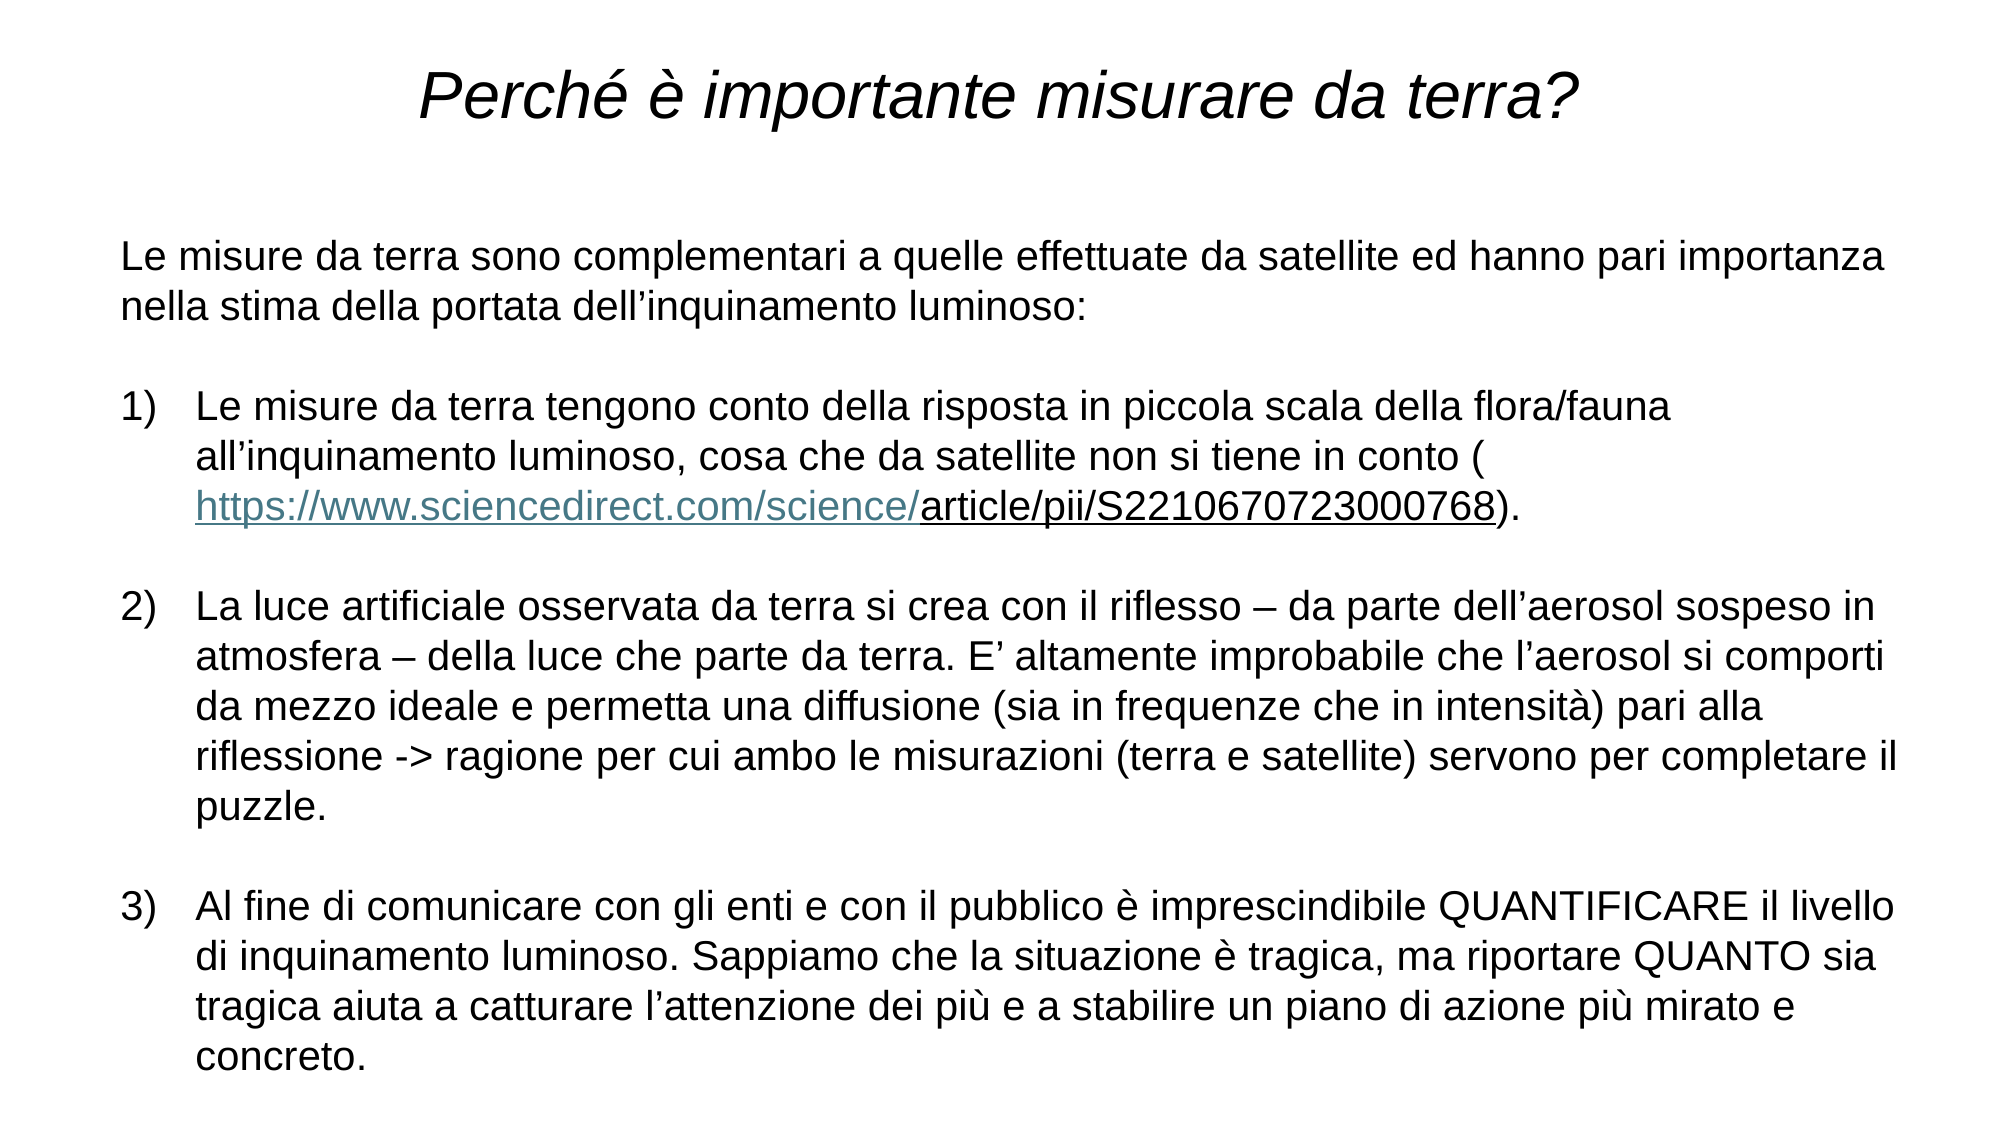

Perché è importante misurare da terra?
Le misure da terra sono complementari a quelle effettuate da satellite ed hanno pari importanza nella stima della portata dell’inquinamento luminoso:

Le misure da terra tengono conto della risposta in piccola scala della flora/fauna all’inquinamento luminoso, cosa che da satellite non si tiene in conto (https://www.sciencedirect.com/science/article/pii/S2210670723000768).

La luce artificiale osservata da terra si crea con il riflesso – da parte dell’aerosol sospeso in atmosfera – della luce che parte da terra. E’ altamente improbabile che l’aerosol si comporti da mezzo ideale e permetta una diffusione (sia in frequenze che in intensità) pari alla riflessione -> ragione per cui ambo le misurazioni (terra e satellite) servono per completare il puzzle.

Al fine di comunicare con gli enti e con il pubblico è imprescindibile QUANTIFICARE il livello di inquinamento luminoso. Sappiamo che la situazione è tragica, ma riportare QUANTO sia tragica aiuta a catturare l’attenzione dei più e a stabilire un piano di azione più mirato e concreto.